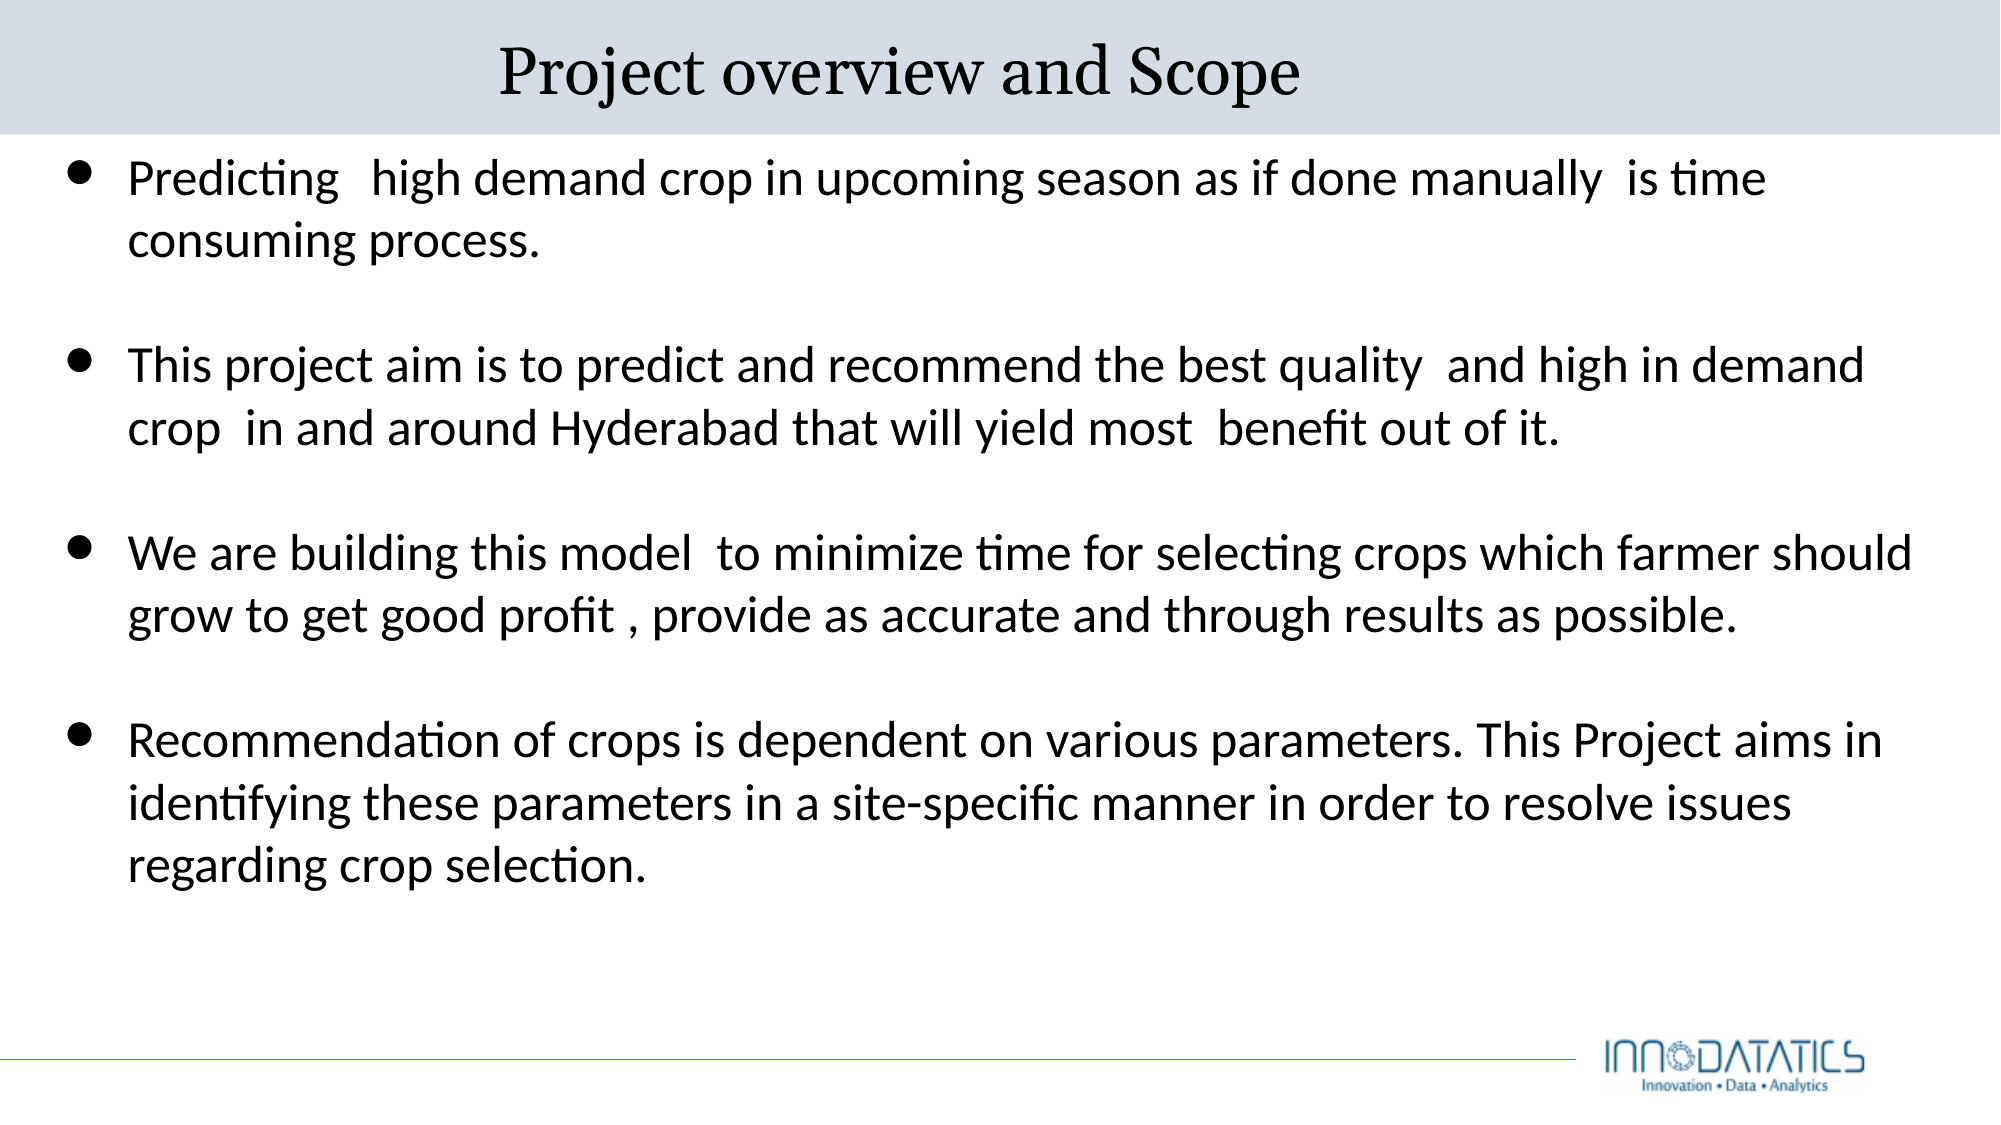

# Project overview and Scope
Predicting    high demand crop in upcoming season as if done manually  is time consuming process.

This project aim is to predict and recommend the best quality  and high in demand  crop  in and around Hyderabad that will yield most  benefit out of it.

We are building this model  to minimize time for selecting crops which farmer should grow to get good profit , provide as accurate and through results as possible.

Recommendation of crops is dependent on various parameters. This Project aims in identifying these parameters in a site-specific manner in order to resolve issues regarding crop selection.